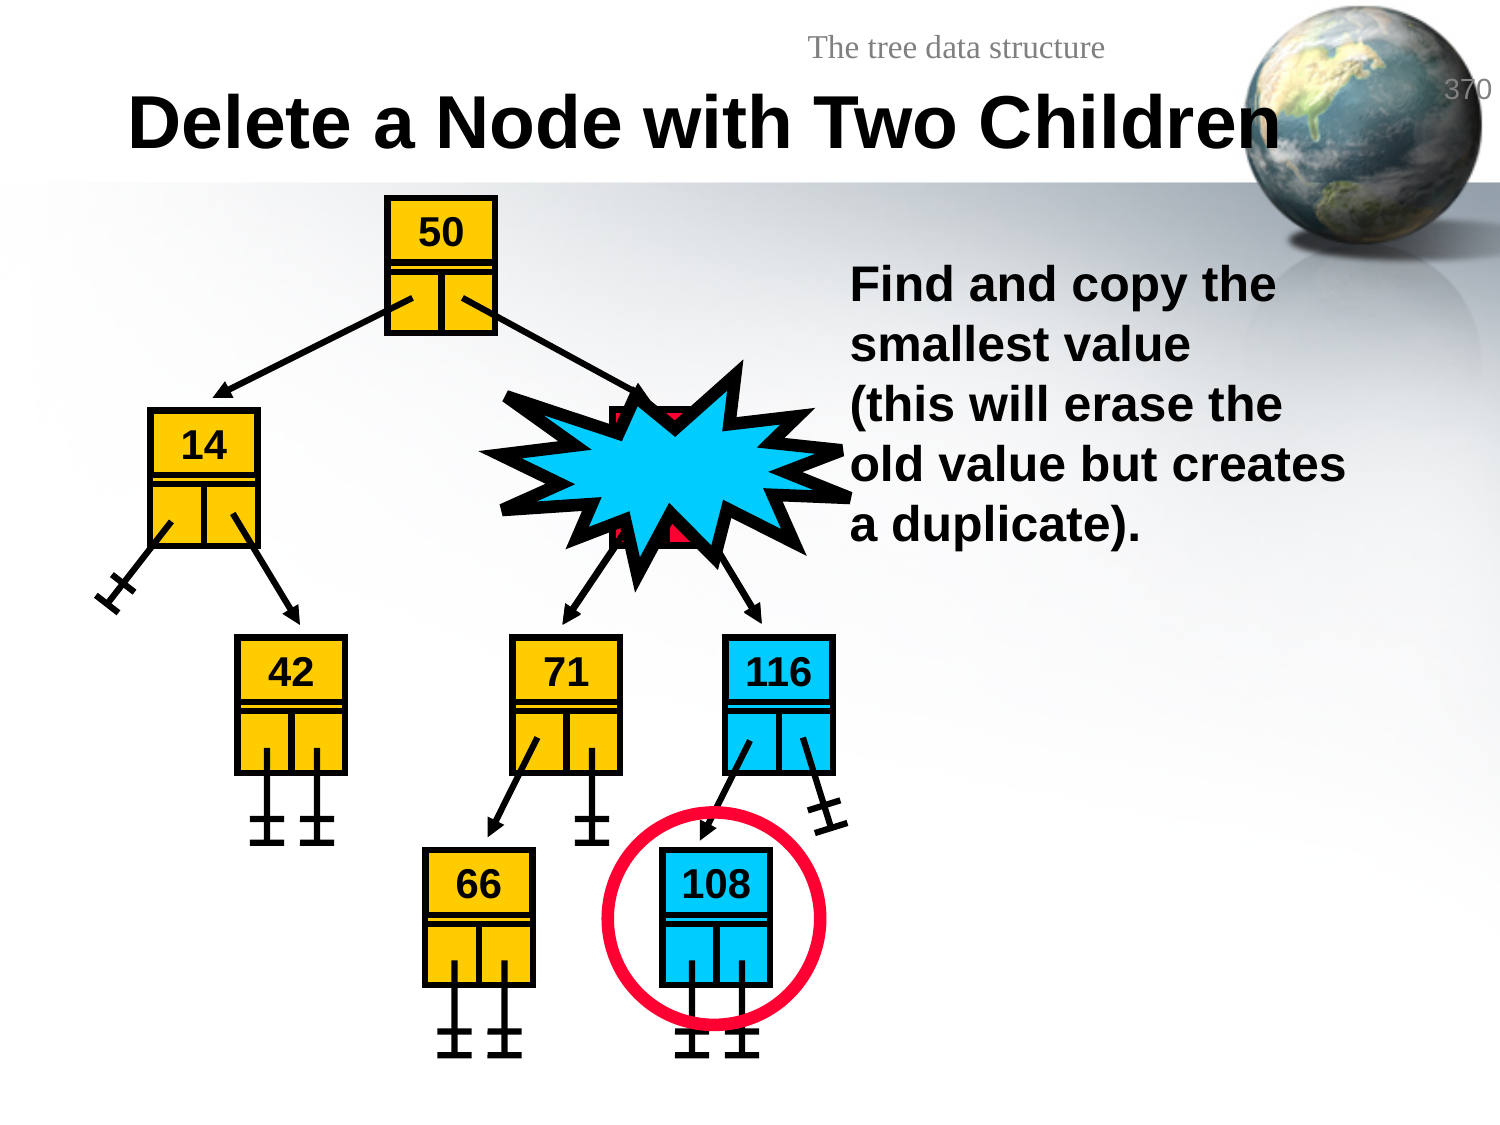

# Delete a Node with Two Children

50

Find and copy the
smallest value
(this will erase the
old value but creates
a duplicate).

108

14

94

42

71

116

66

108